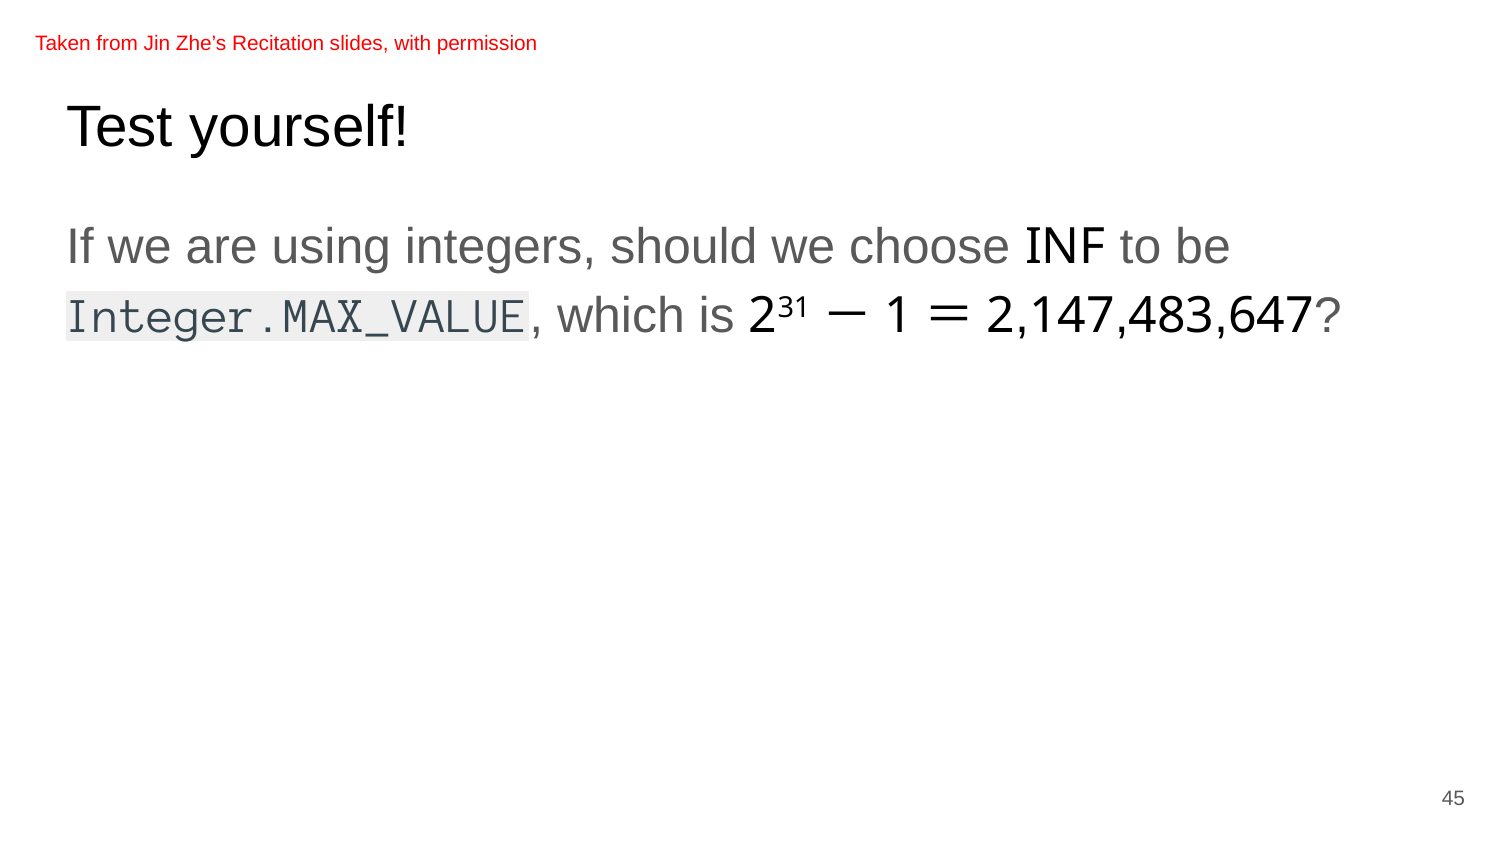

Taken from Jin Zhe’s Recitation slides, with permission
# Test yourself!
If we are using integers, should we choose INF to be Integer.MAX_VALUE, which is 231－1＝2,147,483,647?
45